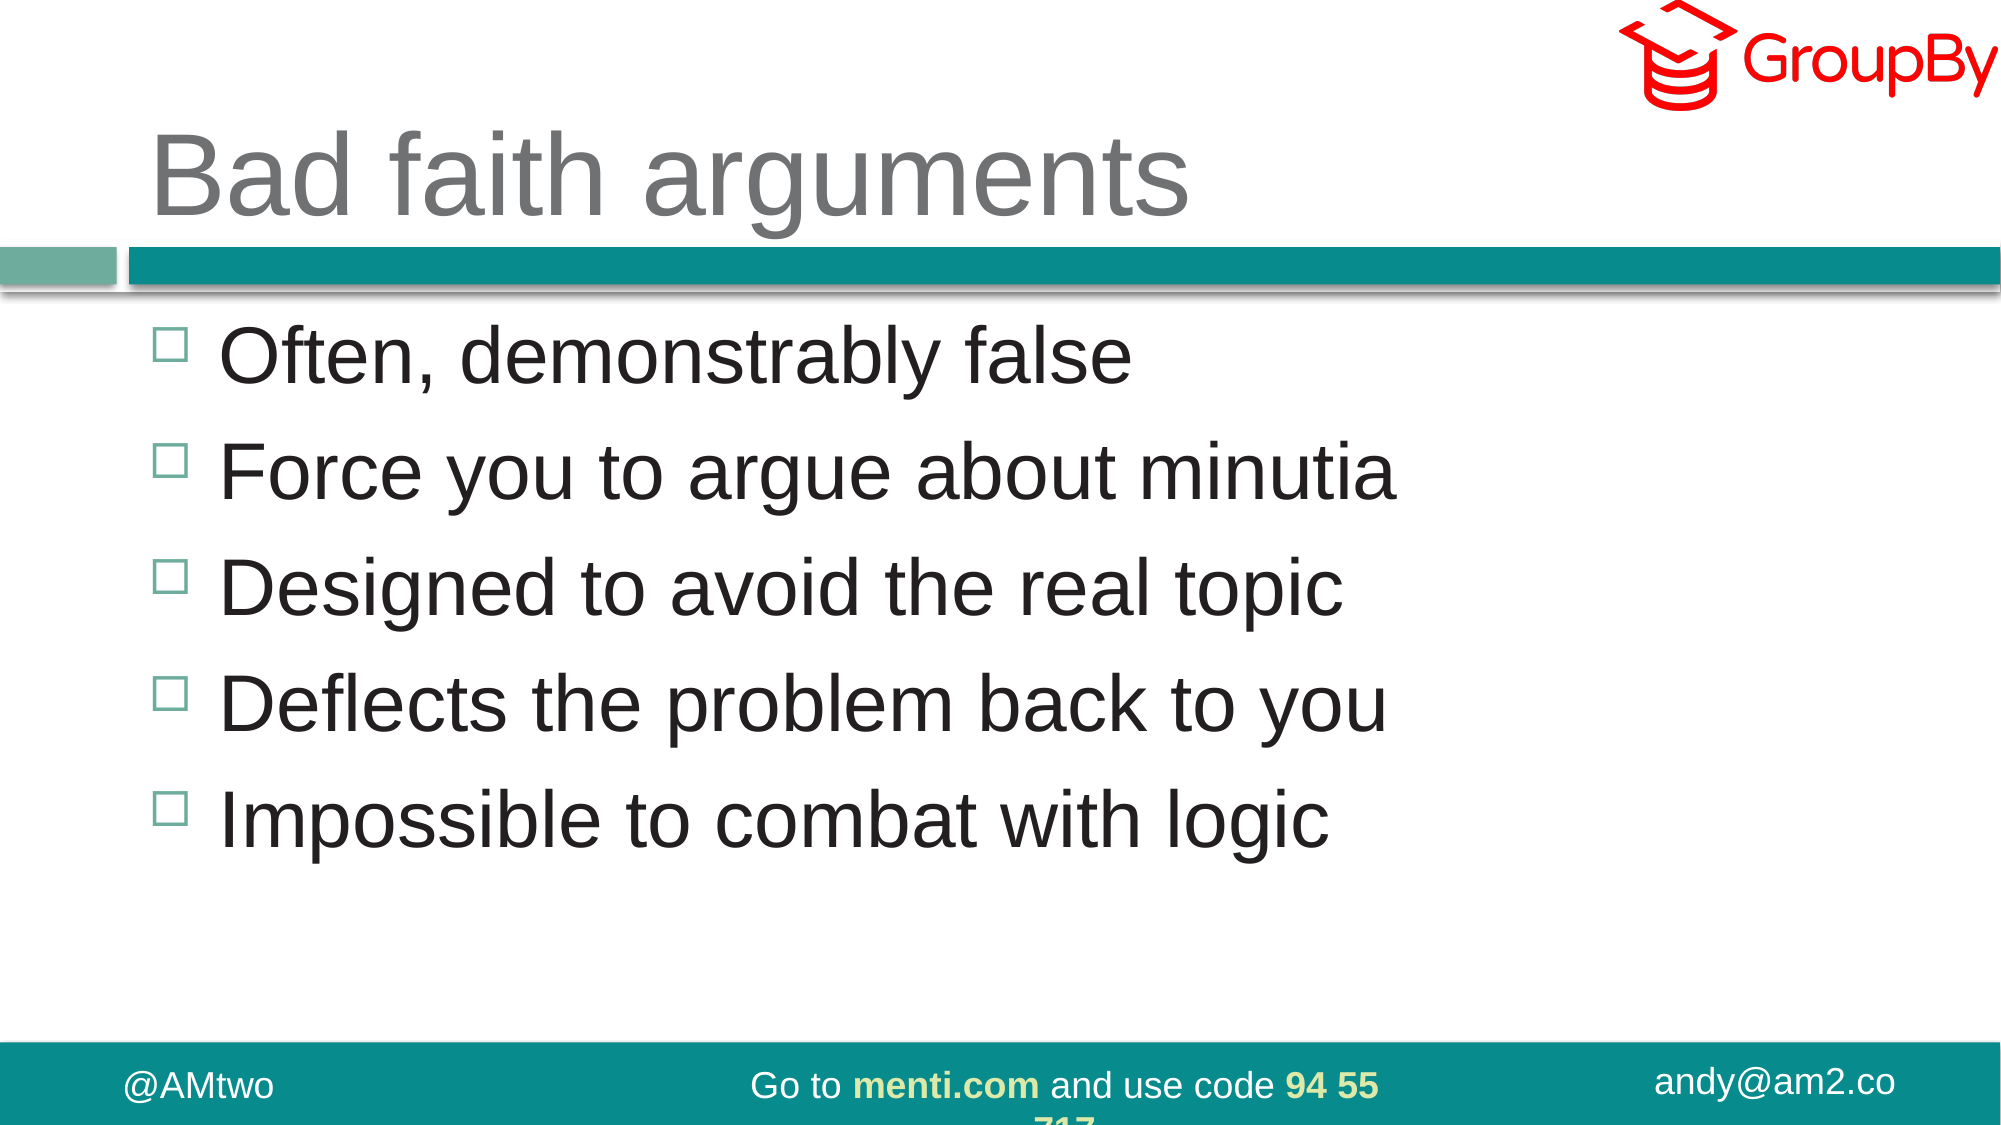

# Bad faith arguments
Often, demonstrably false
Force you to argue about minutia
Designed to avoid the real topic
Deflects the problem back to you
Impossible to combat with logic